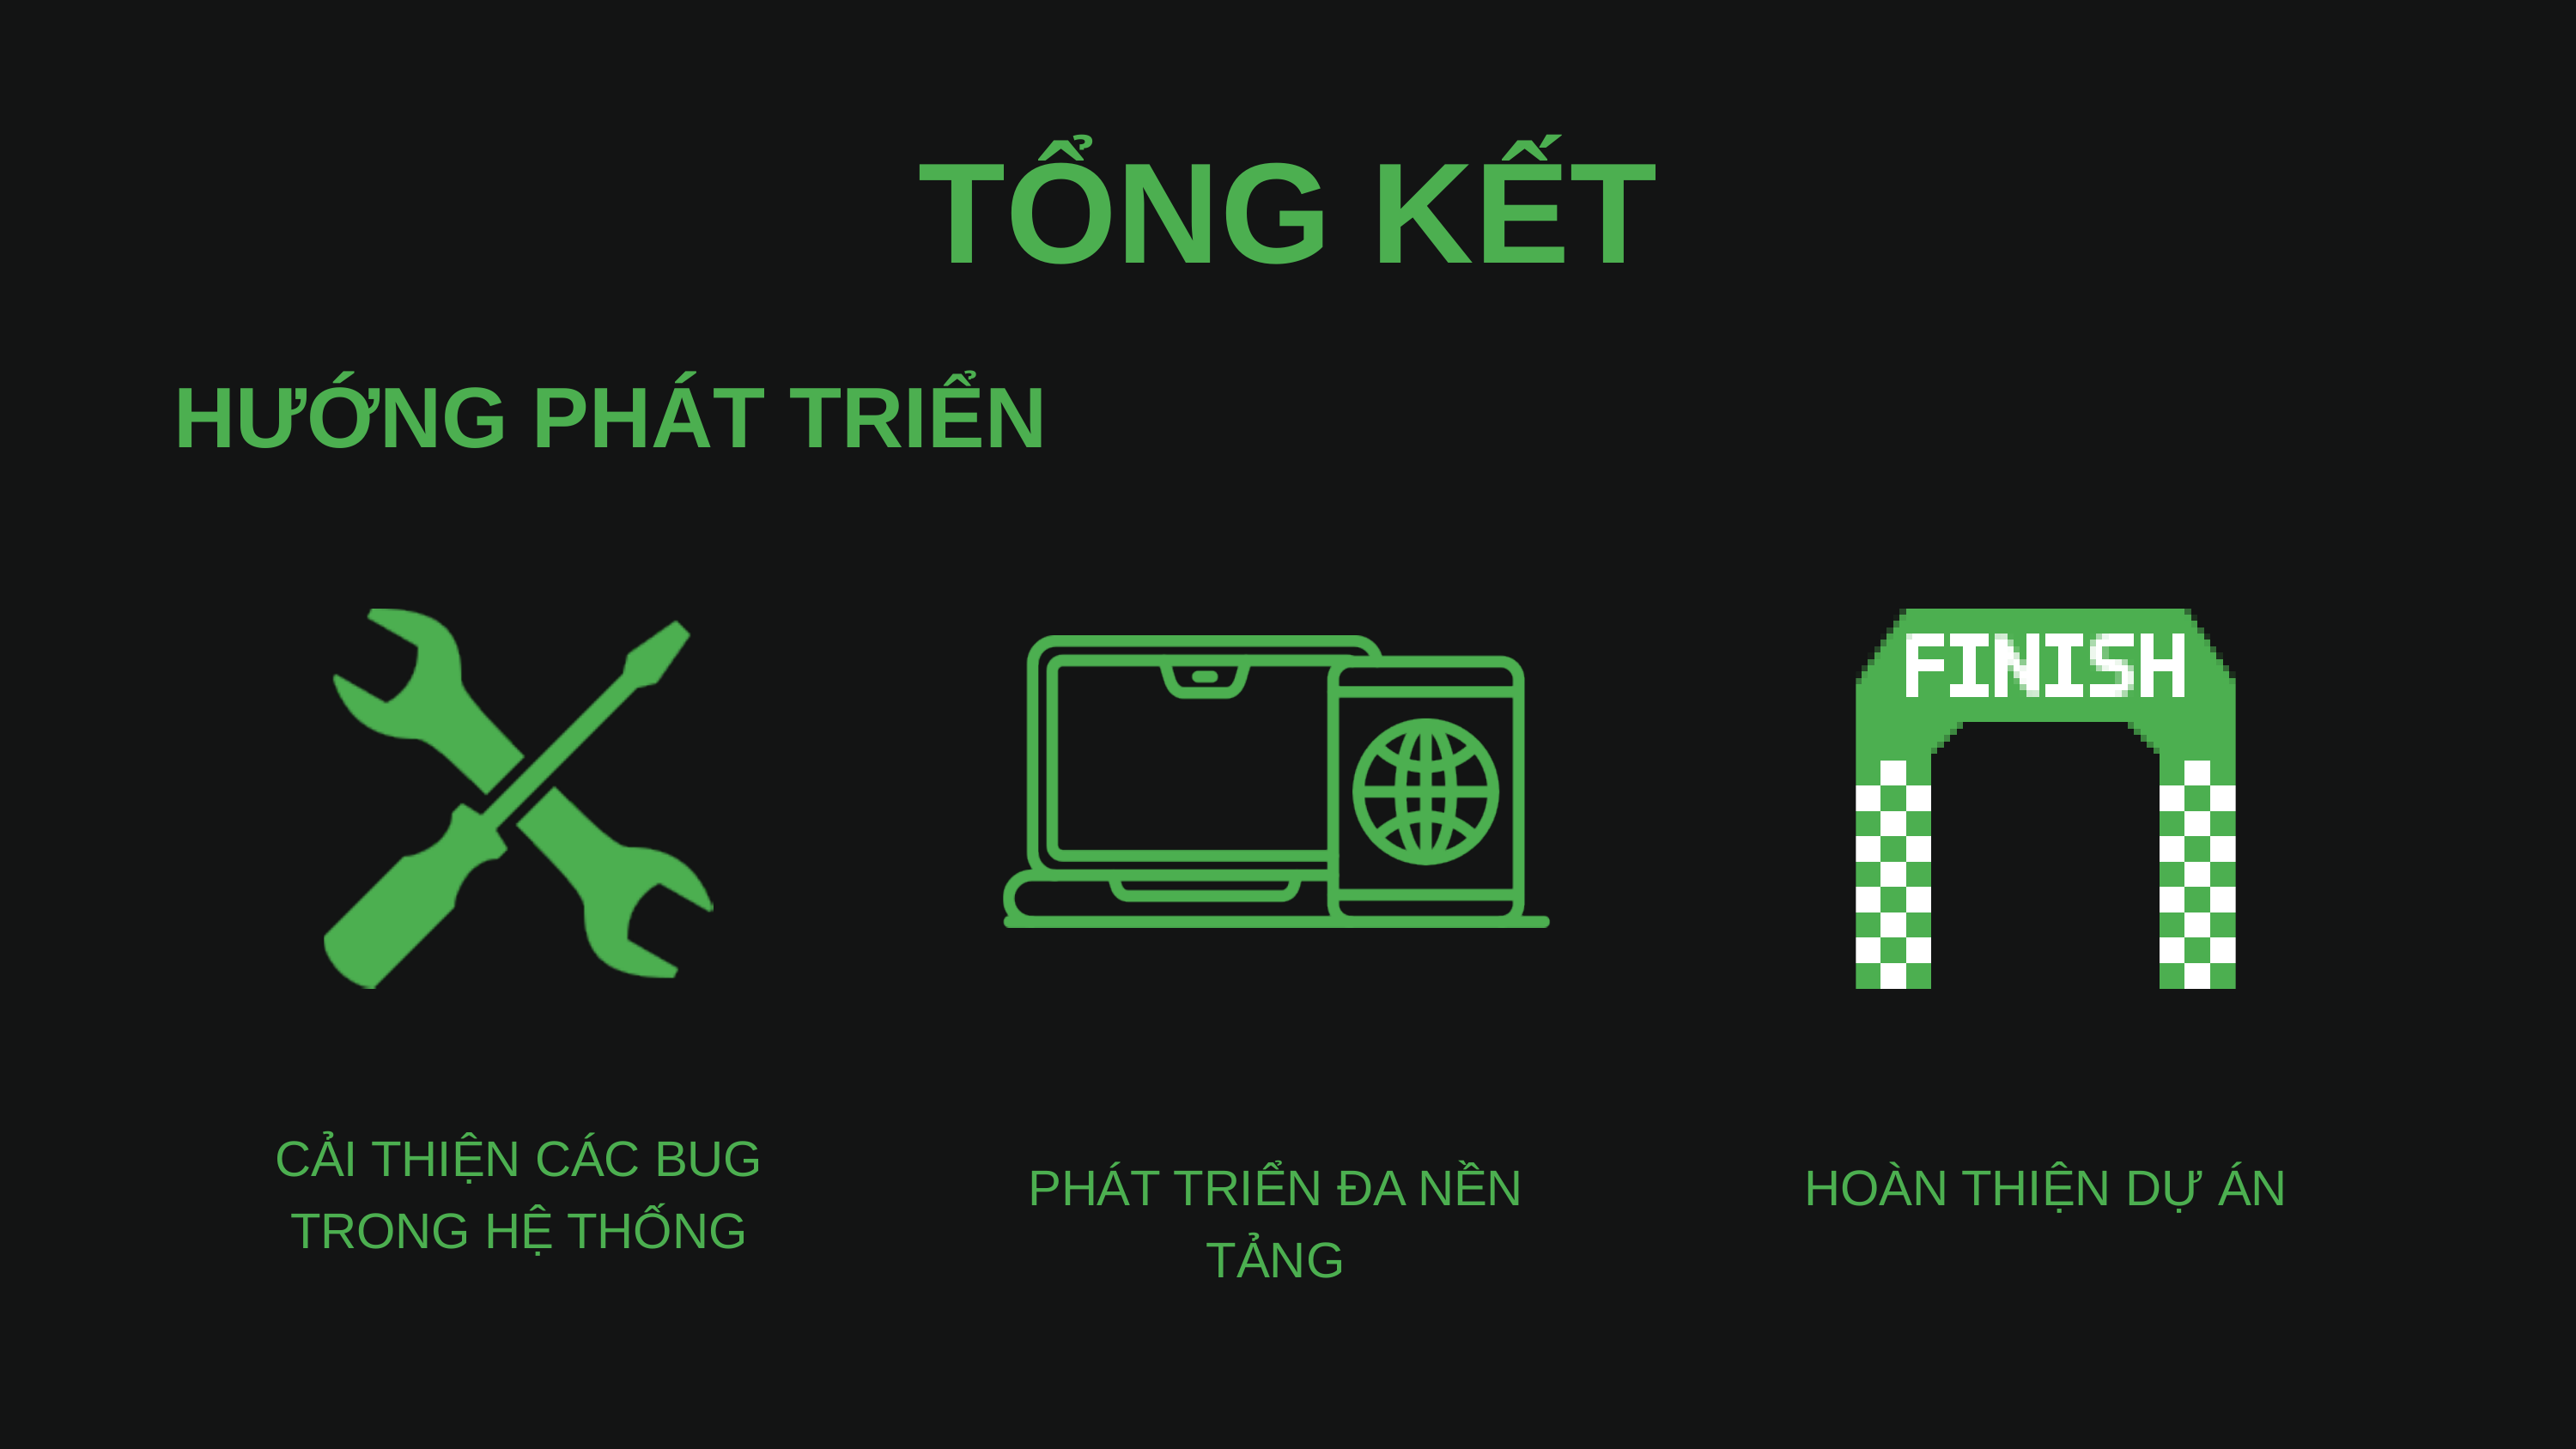

TỔNG KẾT
HƯỚNG PHÁT TRIỂN

CẢI THIỆN CÁC BUG TRONG HỆ THỐNG
HOÀN THIỆN DỰ ÁN
PHÁT TRIỂN ĐA NỀN TẢNG